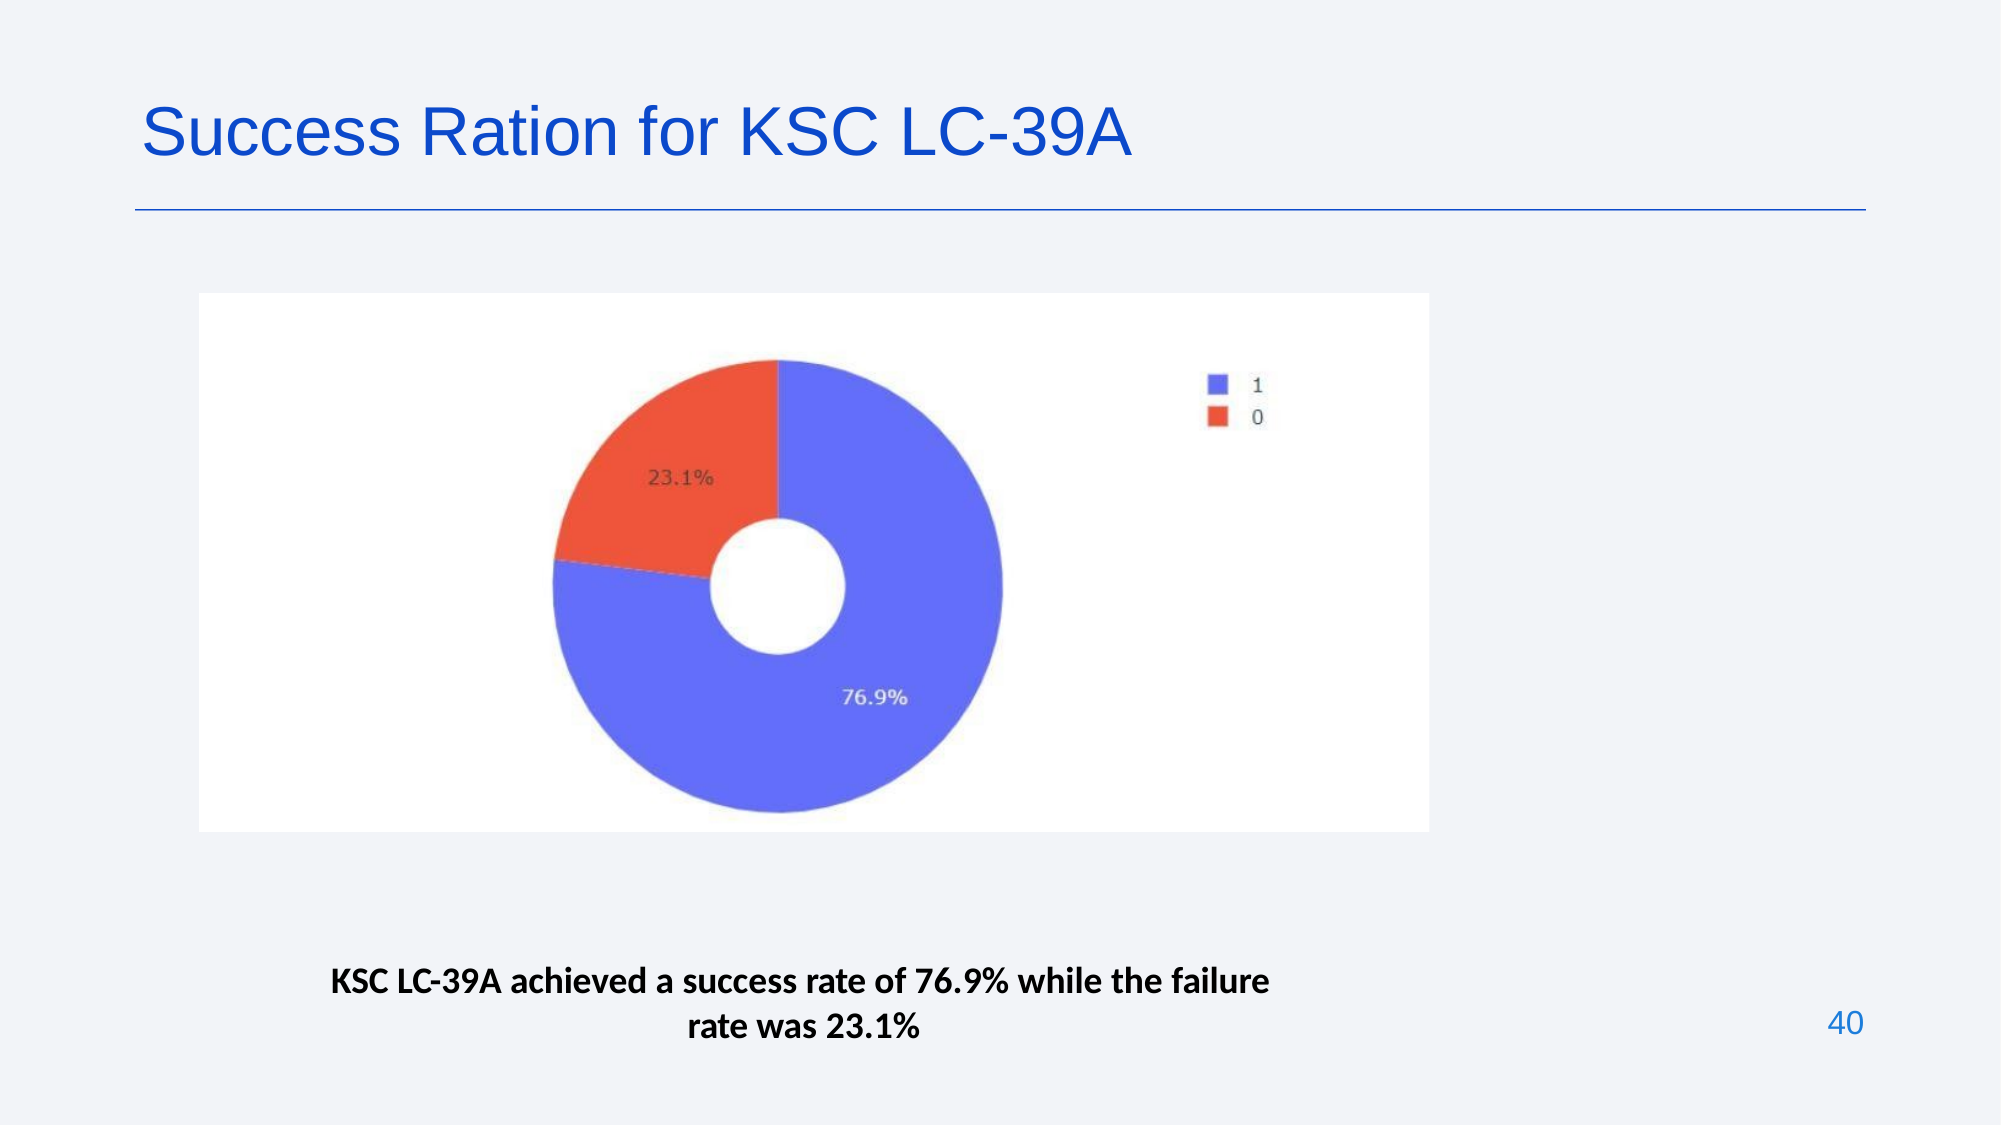

Success Ration for KSC LC-39A

KSC LC-39A achieved a success rate of 76.9% while the failure  rate was 23.1%
40